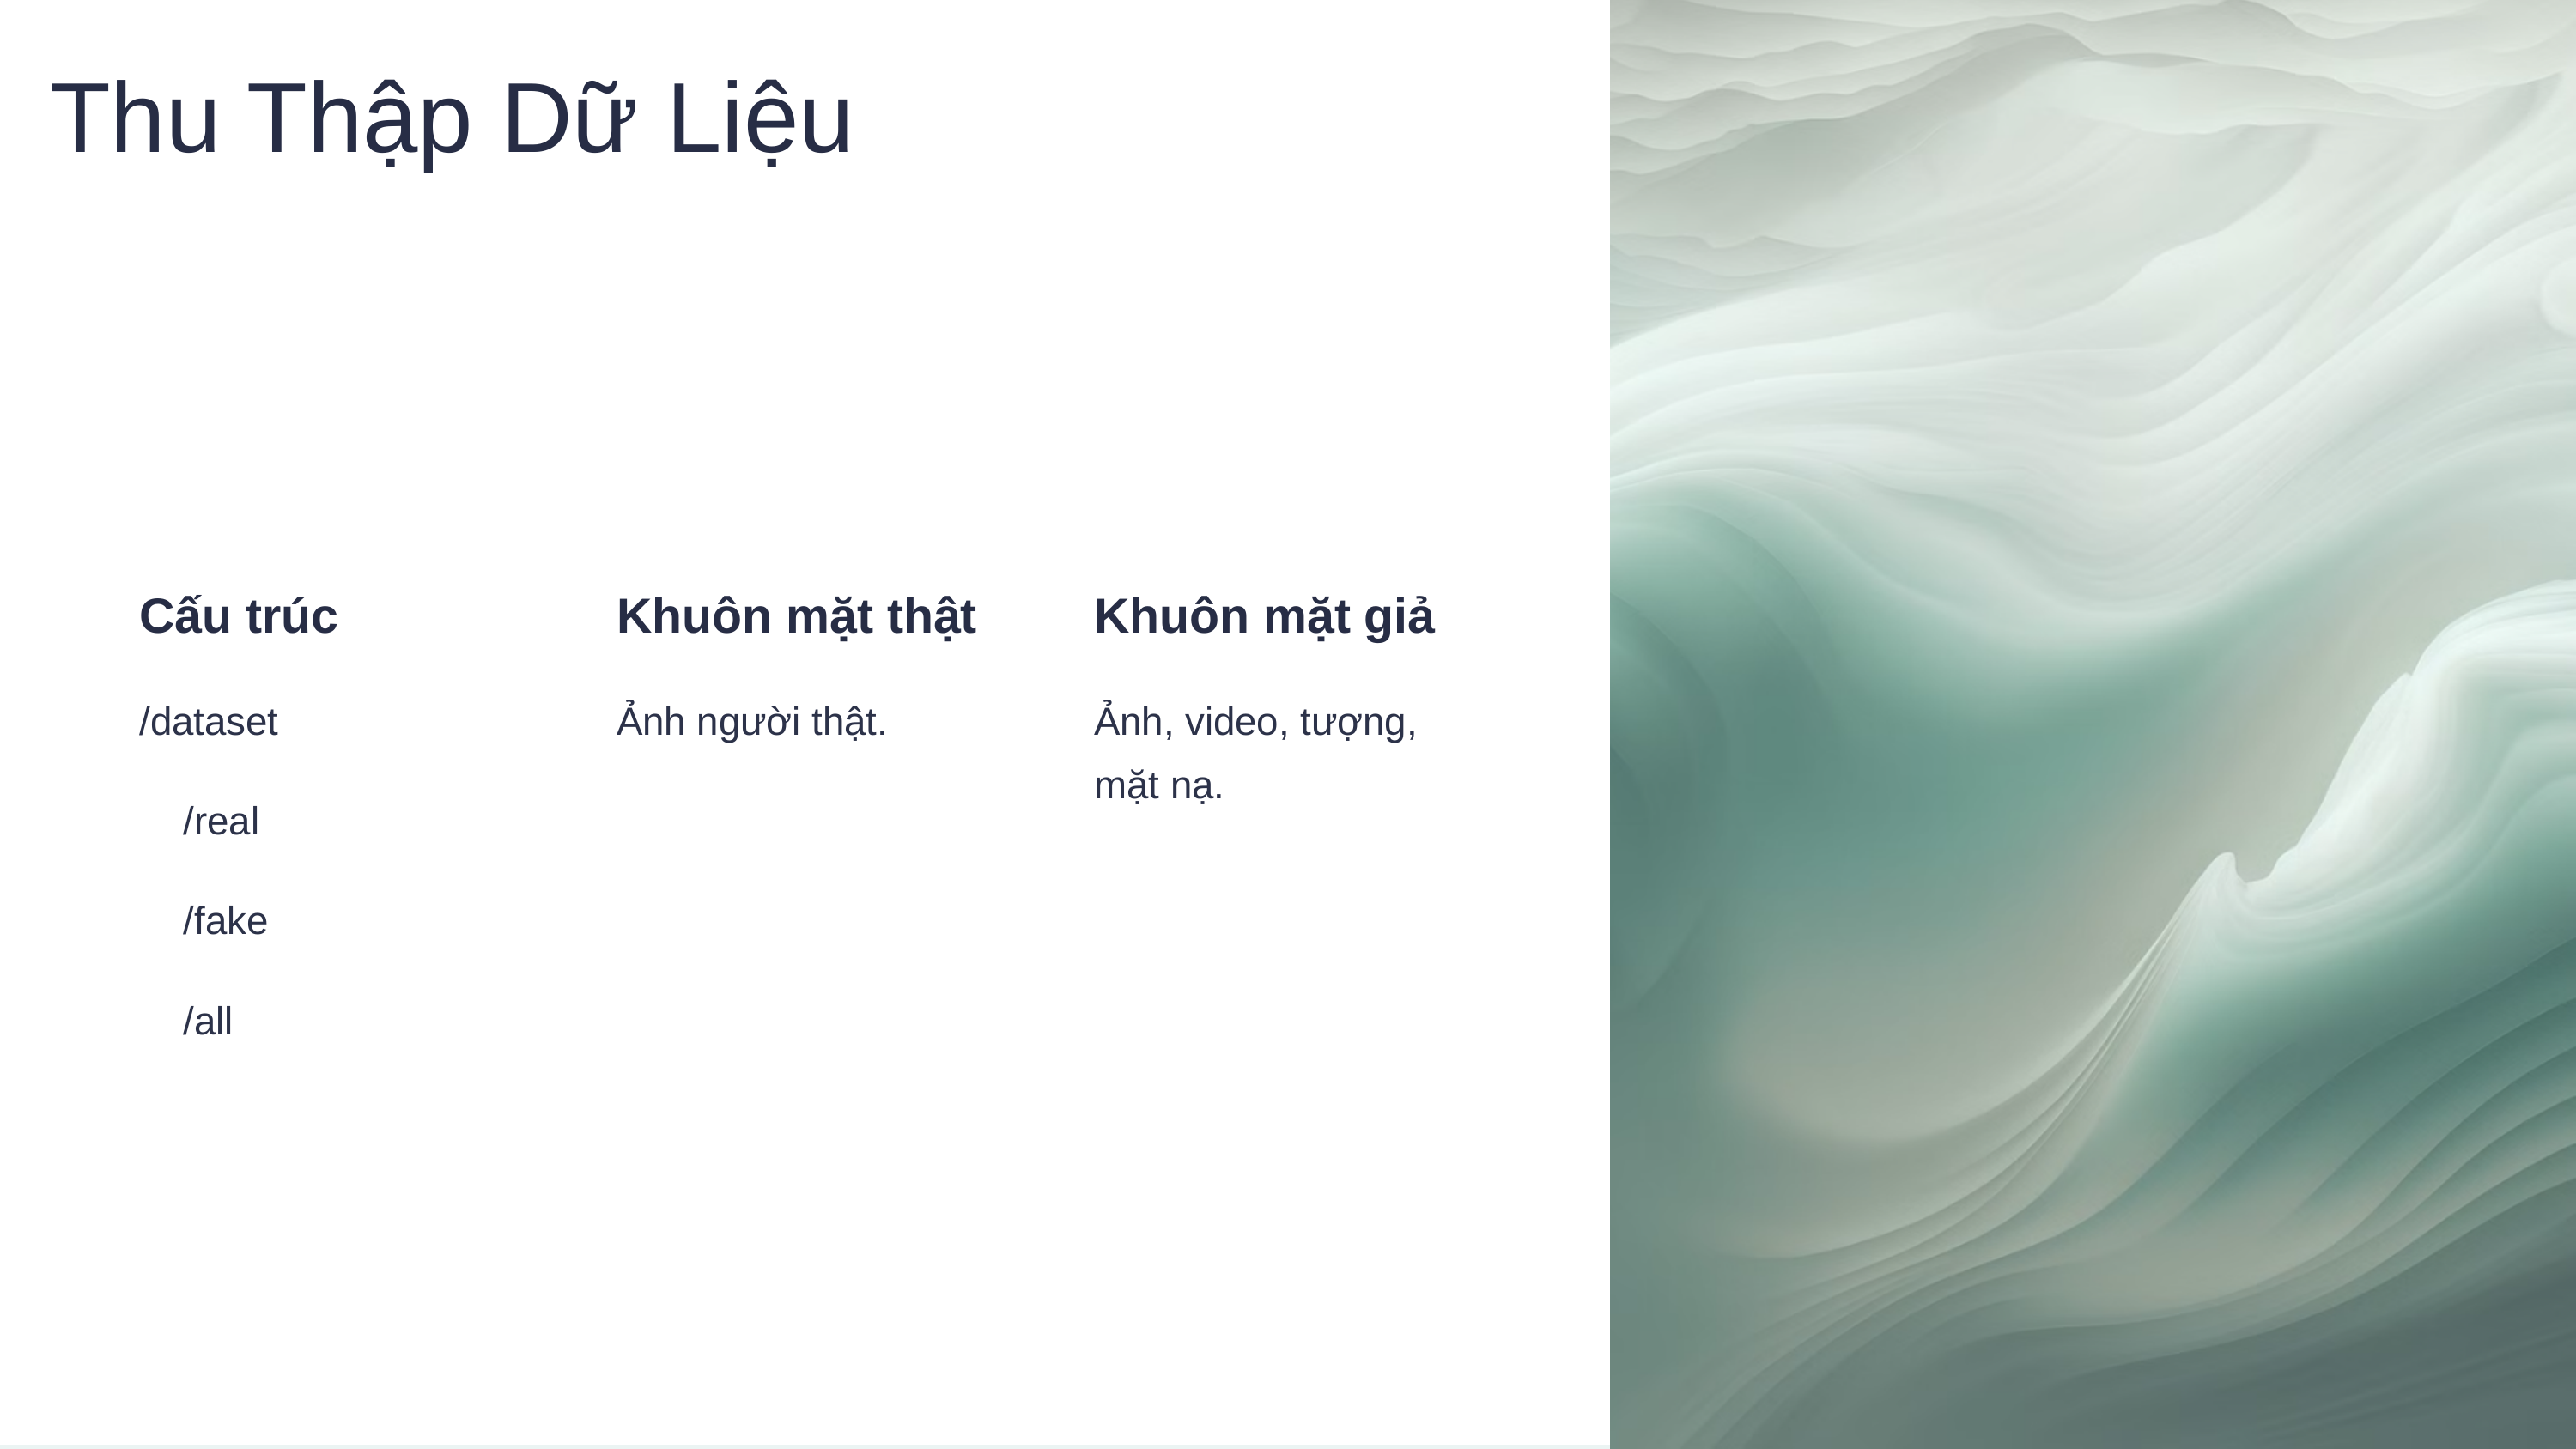

Thu Thập Dữ Liệu

Cấu trúc

Khuôn mặt thật

Khuôn mặt giả

/dataset

Ảnh người thật.

Ảnh, video, tượng, mặt nạ.

    /real

    /fake

    /all